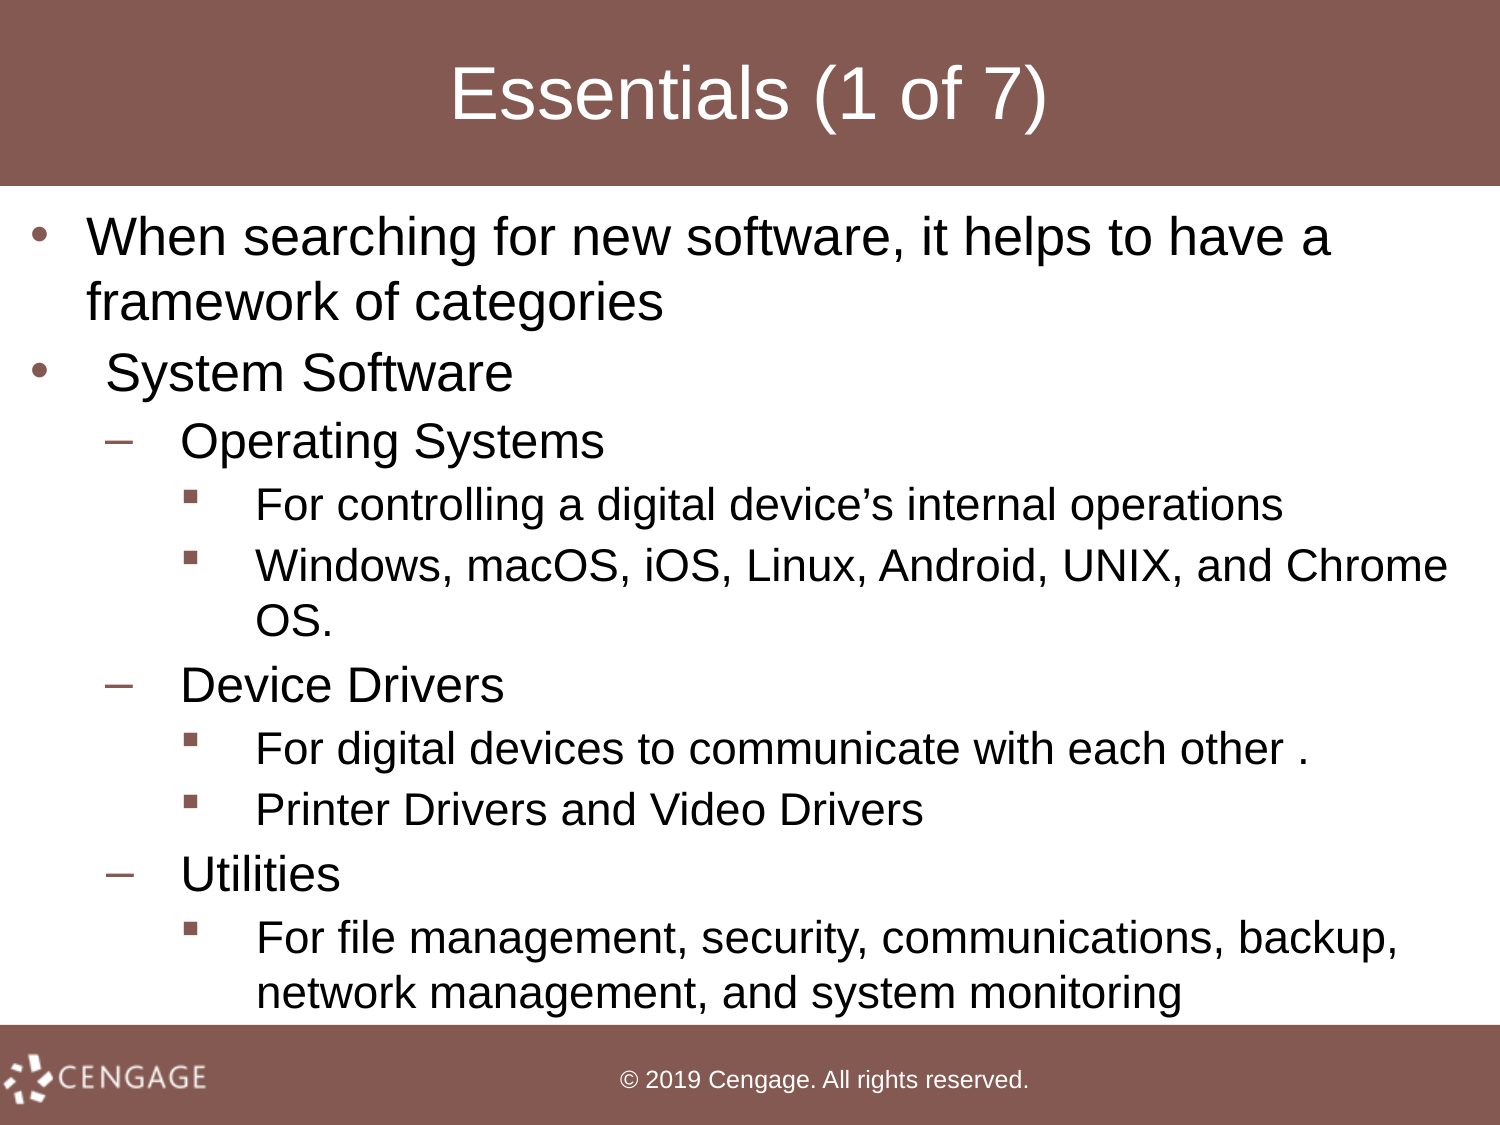

# Essentials (1 of 7)
When searching for new software, it helps to have a framework of categories
System Software
Operating Systems
For controlling a digital device’s internal operations
Windows, macOS, iOS, Linux, Android, UNIX, and Chrome OS.
Device Drivers
For digital devices to communicate with each other .
Printer Drivers and Video Drivers
Utilities
For file management, security, communications, backup, network management, and system monitoring